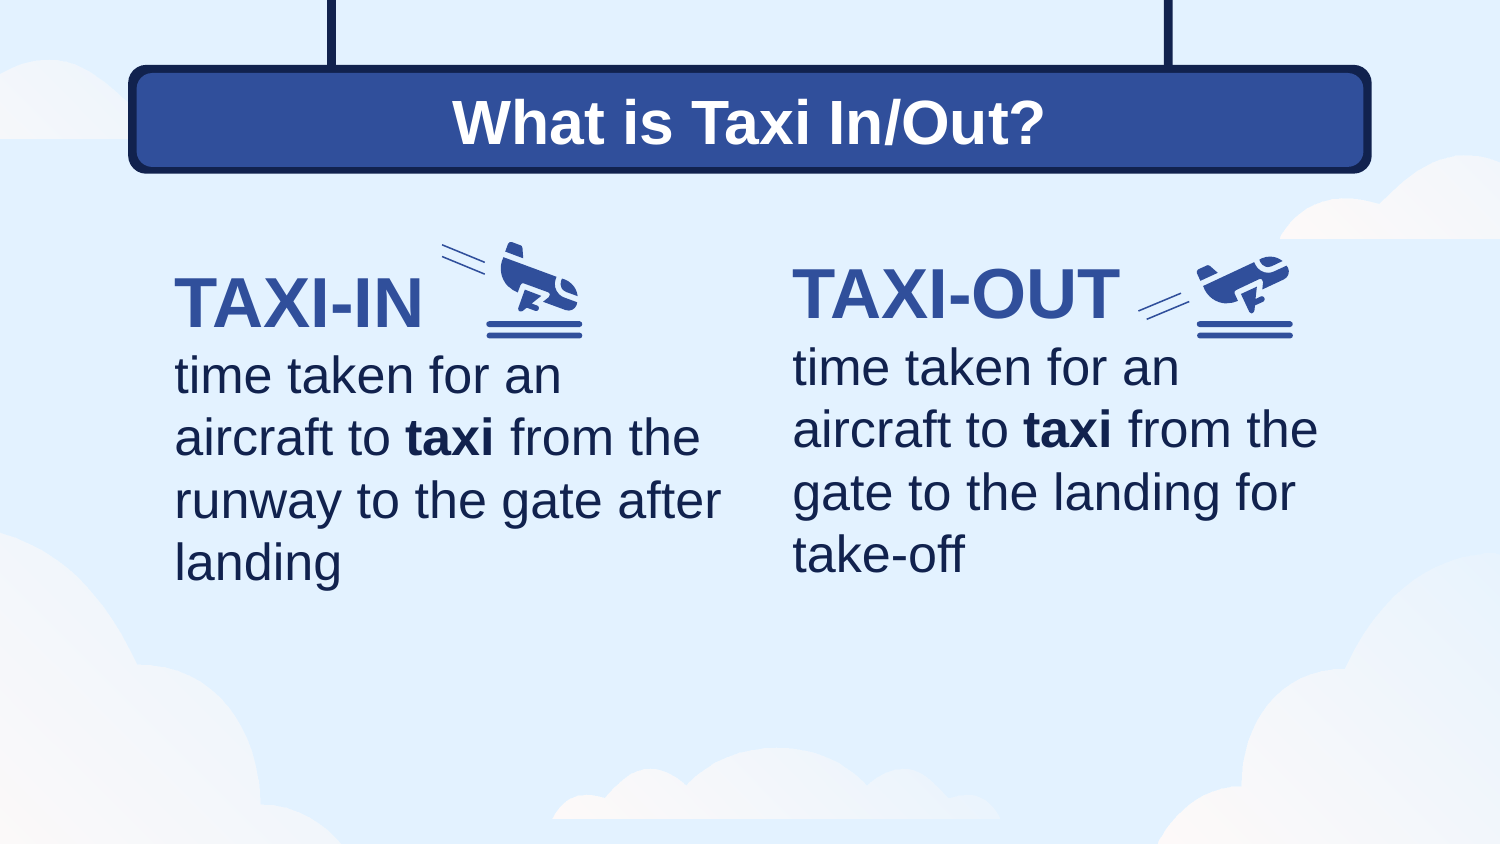

# What is Taxi In/Out?

TAXI-OUT
time taken for an aircraft to taxi from the gate to the landing for take-off
TAXI-IN
time taken for an aircraft to taxi from the runway to the gate after landing